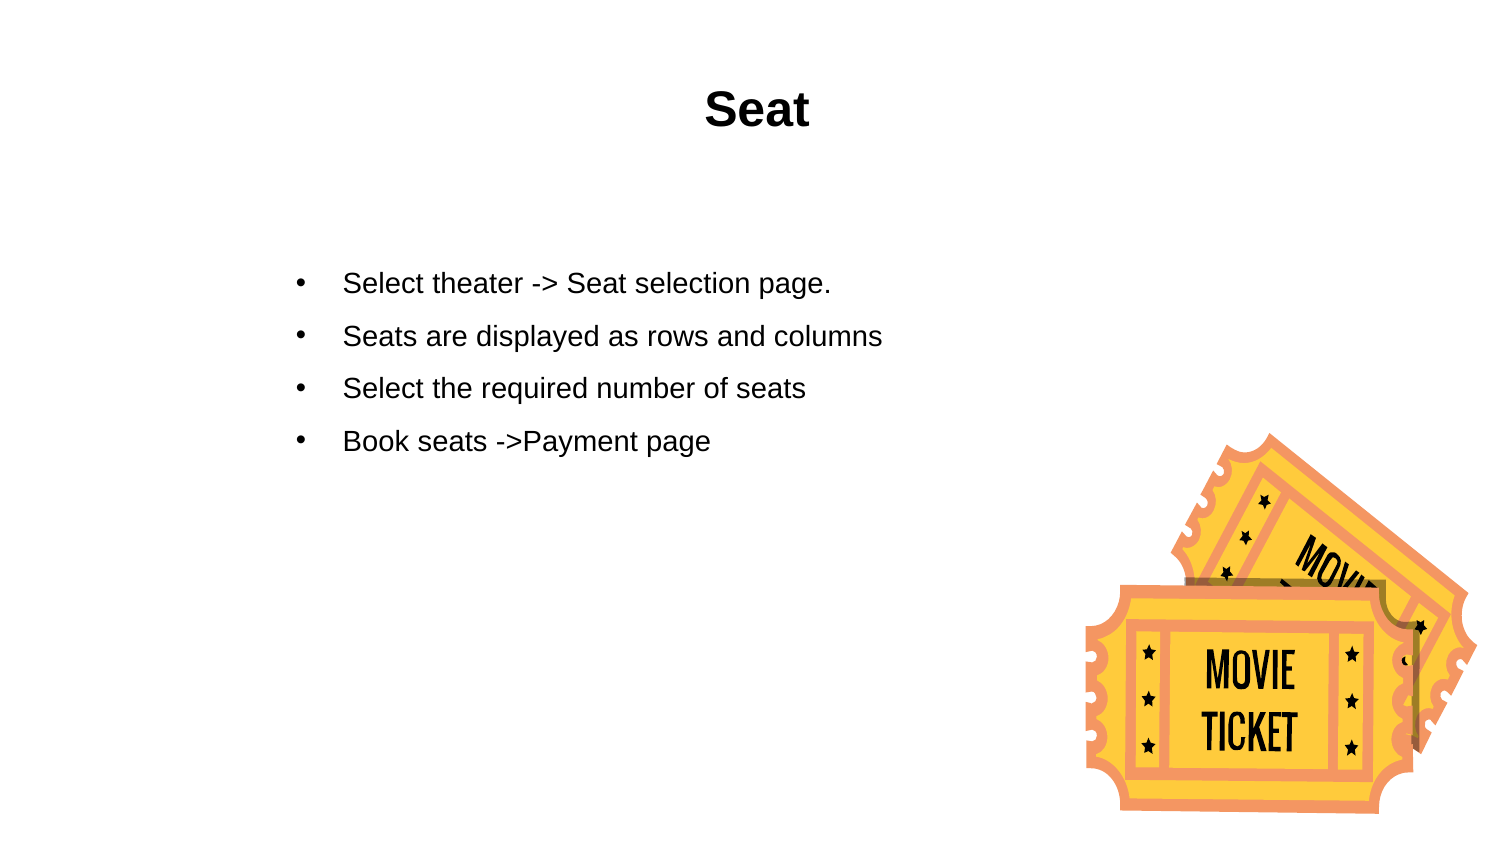

# Seat
Select theater -> Seat selection page.
Seats are displayed as rows and columns
Select the required number of seats
Book seats ->Payment page